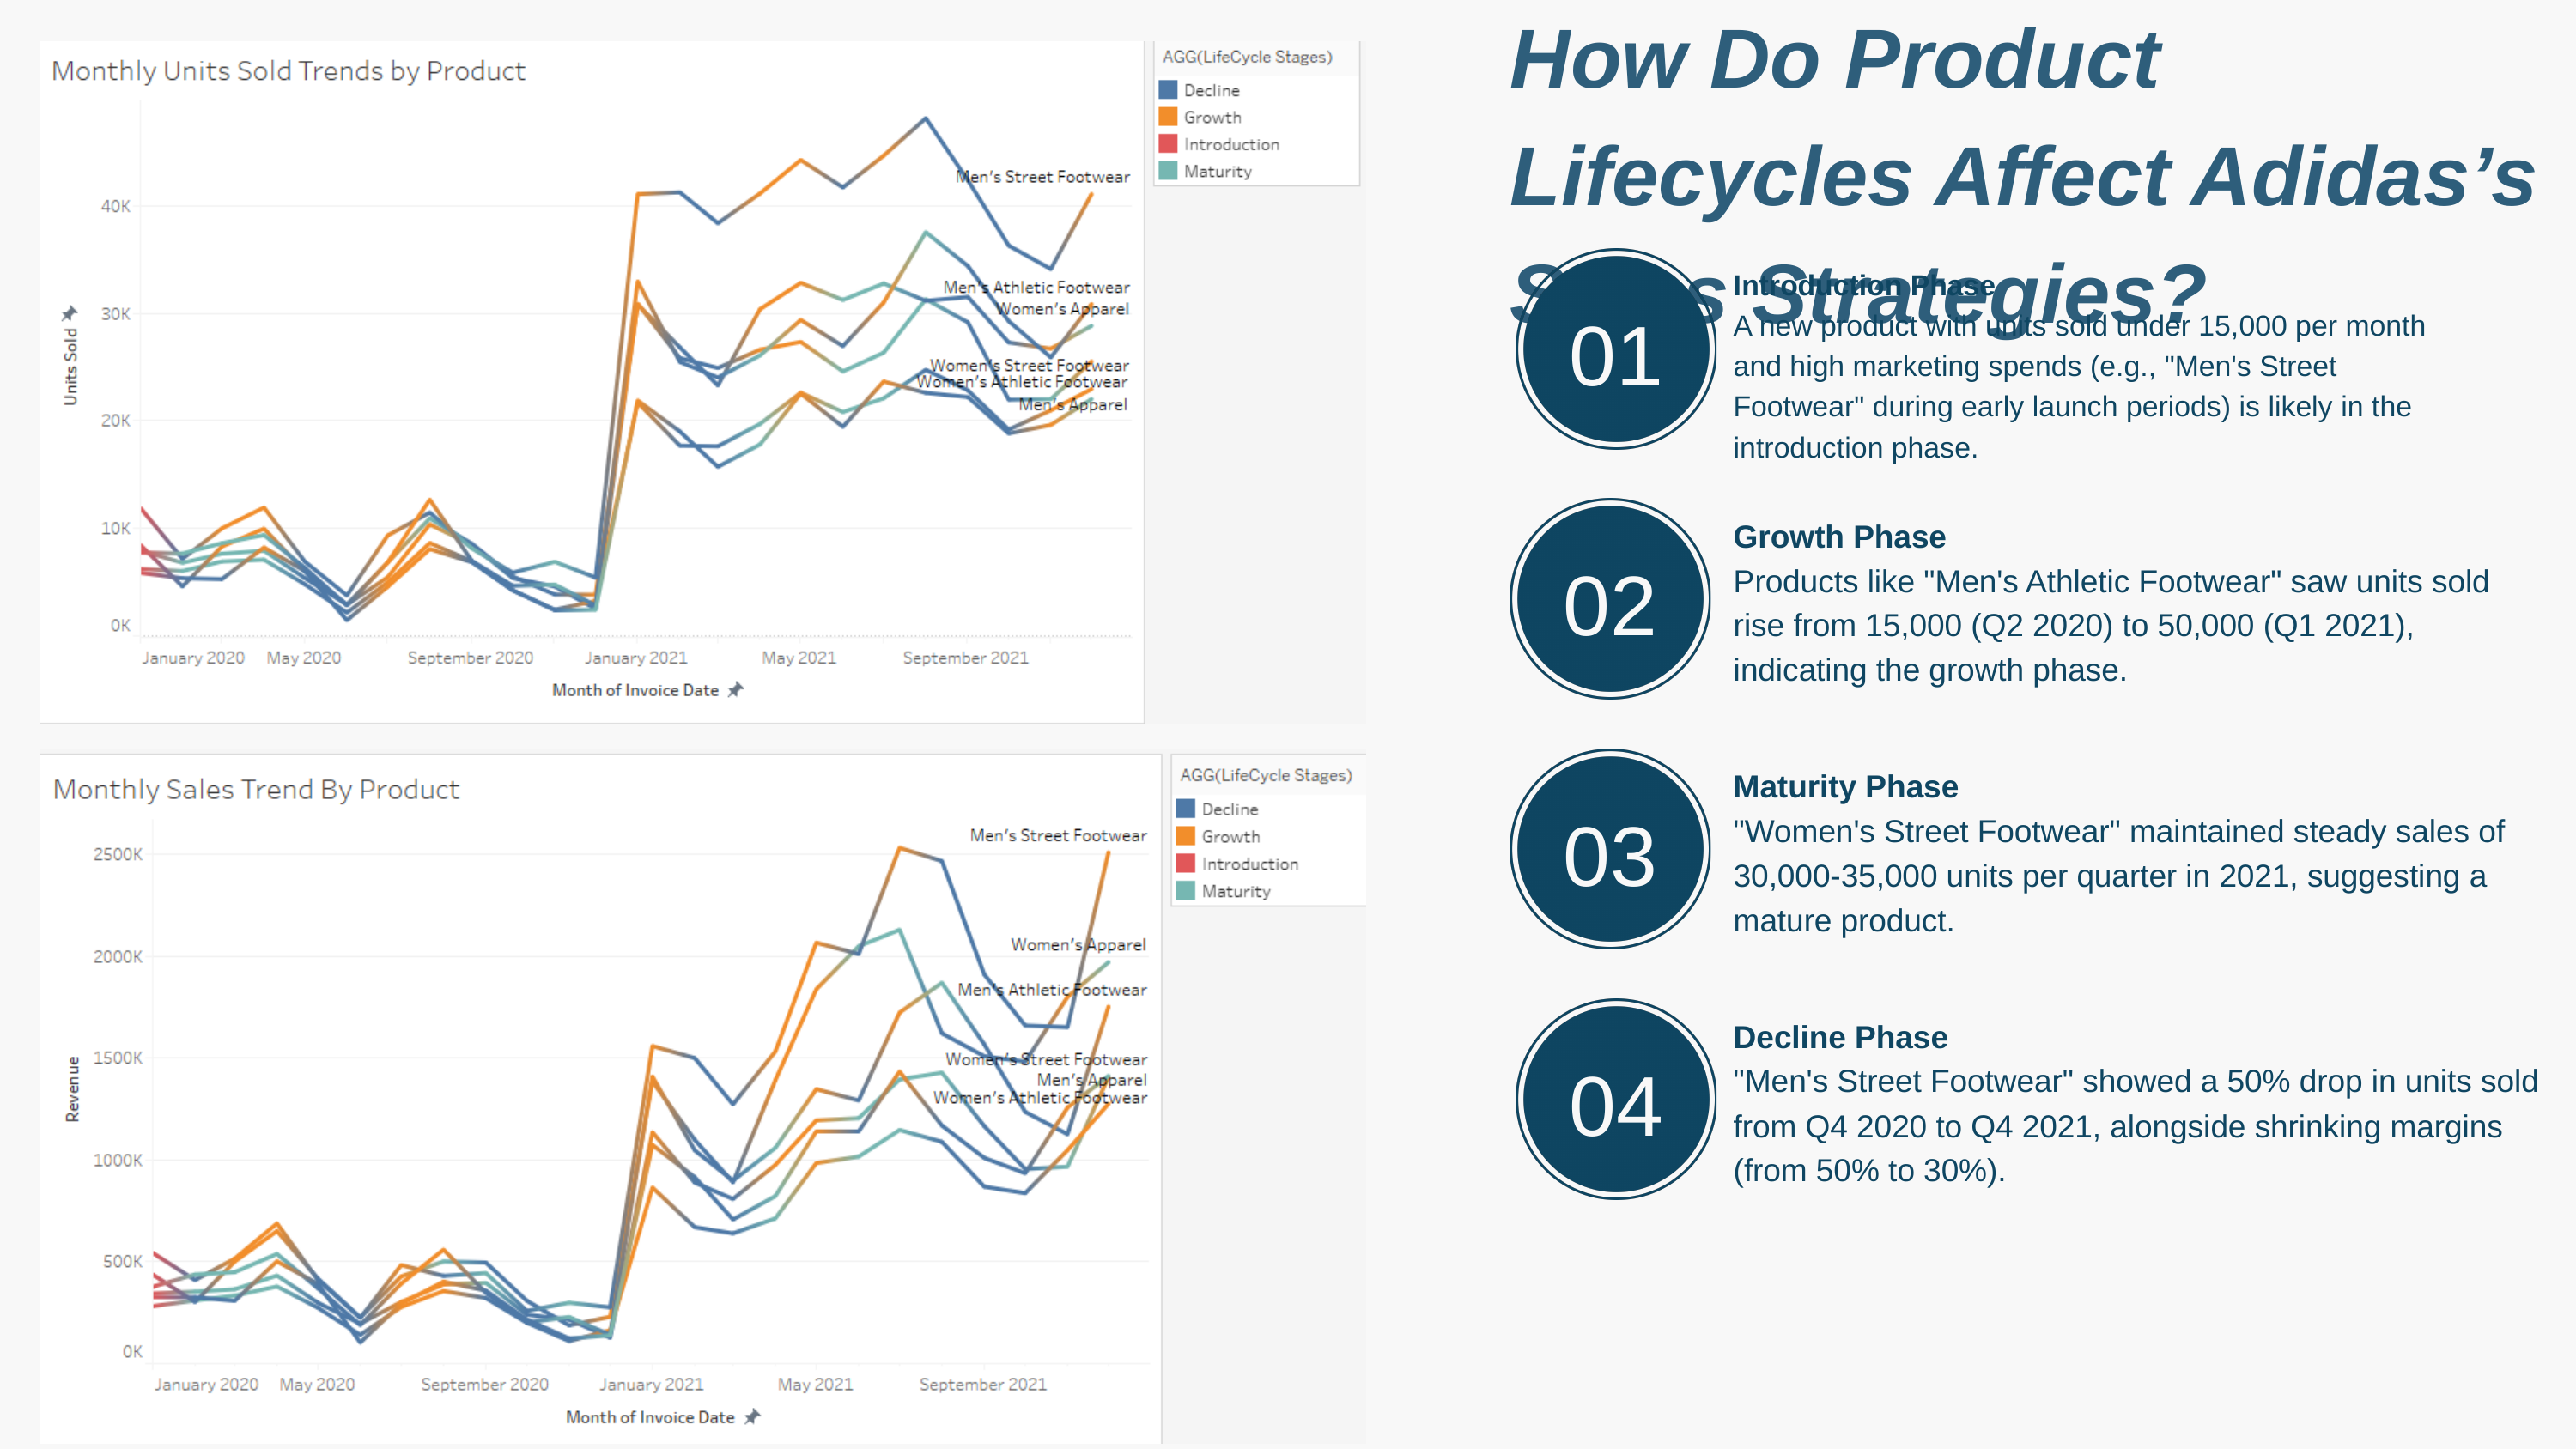

How Do Product Lifecycles Affect Adidas’s Sales Strategies?

Introduction Phase
A new product with units sold under 15,000 per month and high marketing spends (e.g., "Men's Street Footwear" during early launch periods) is likely in the introduction phase.

01

Growth Phase
Products like "Men's Athletic Footwear" saw units sold rise from 15,000 (Q2 2020) to 50,000 (Q1 2021), indicating the growth phase.

02

Maturity Phase
"Women's Street Footwear" maintained steady sales of 30,000-35,000 units per quarter in 2021, suggesting a mature product.

03

Decline Phase
"Men's Street Footwear" showed a 50% drop in units sold from Q4 2020 to Q4 2021, alongside shrinking margins (from 50% to 30%).

04